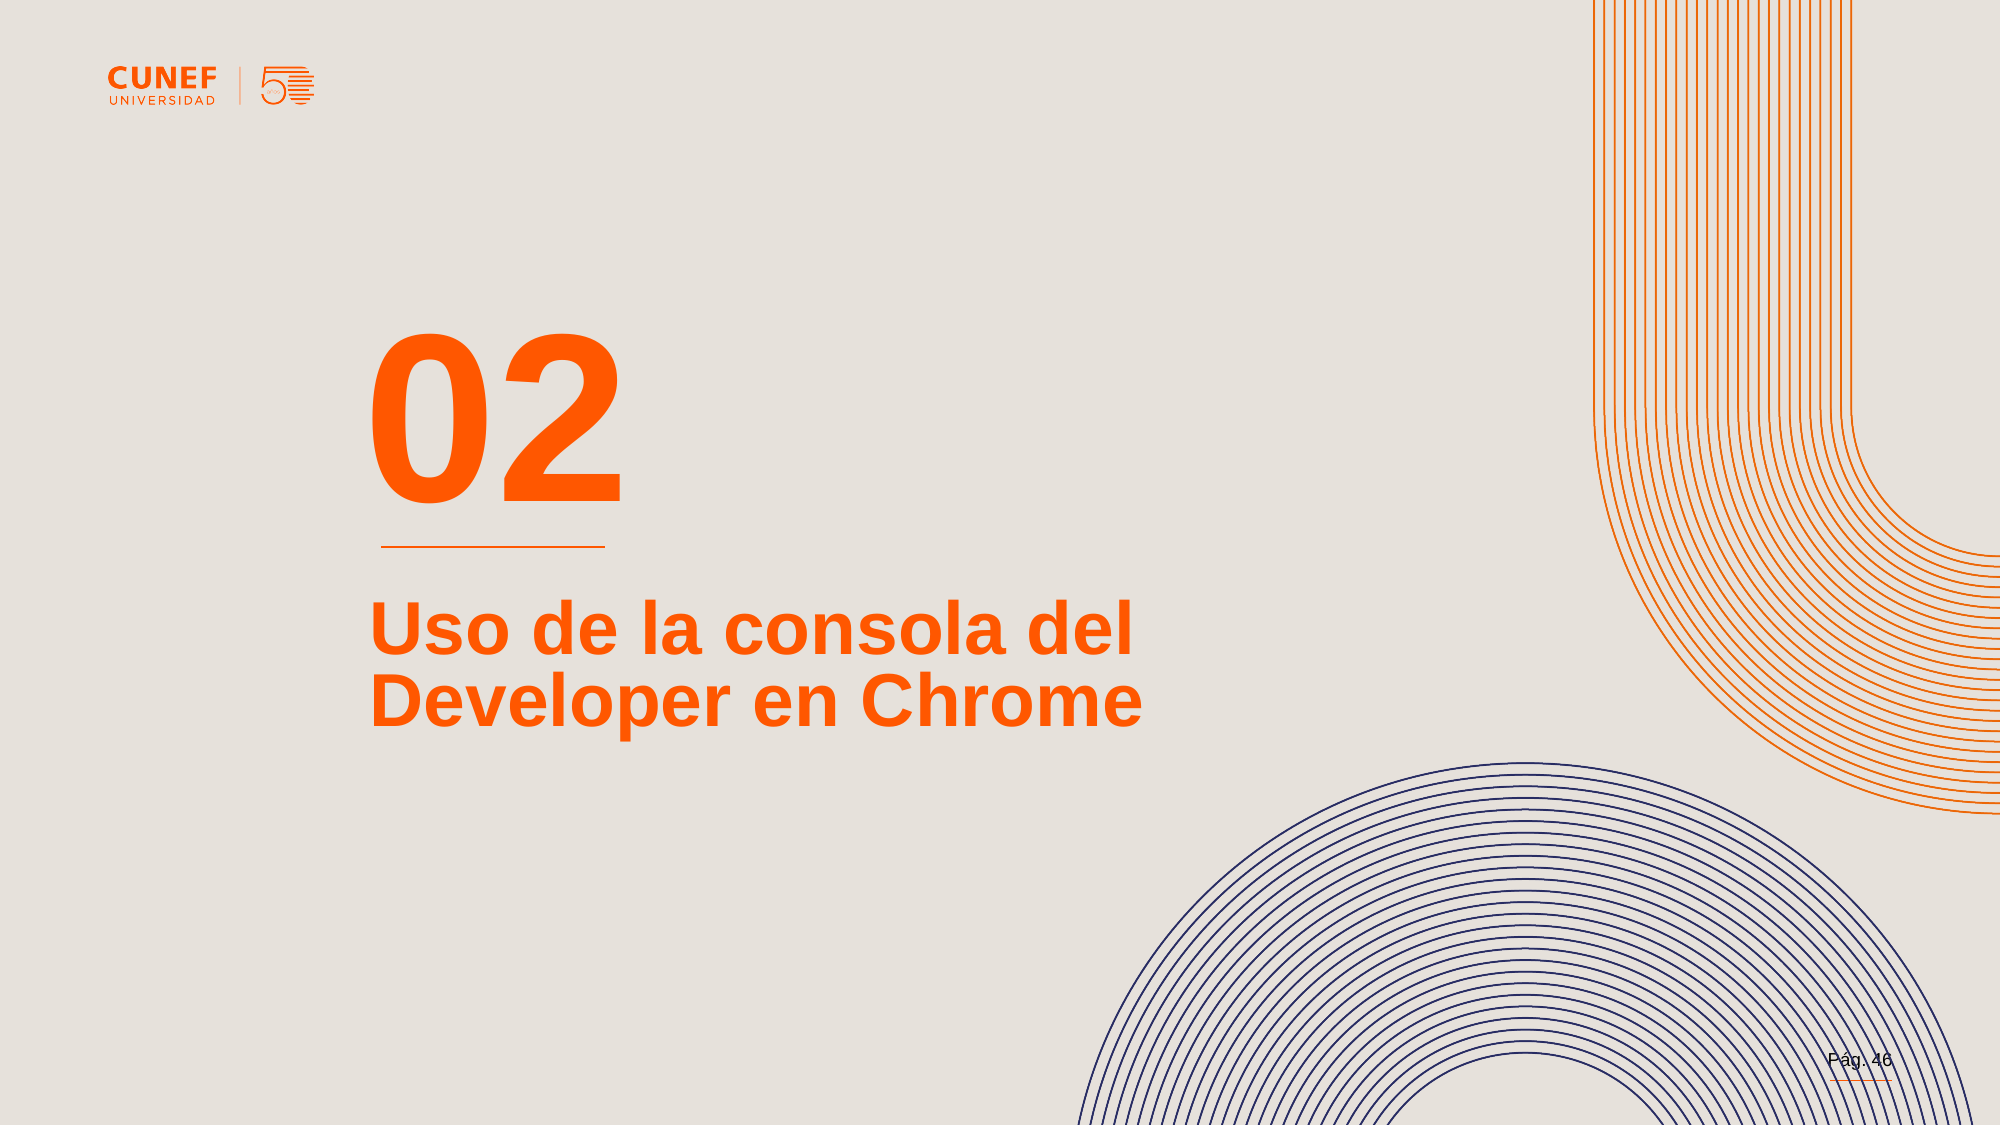

# 02
Uso de la consola del Developer en Chrome